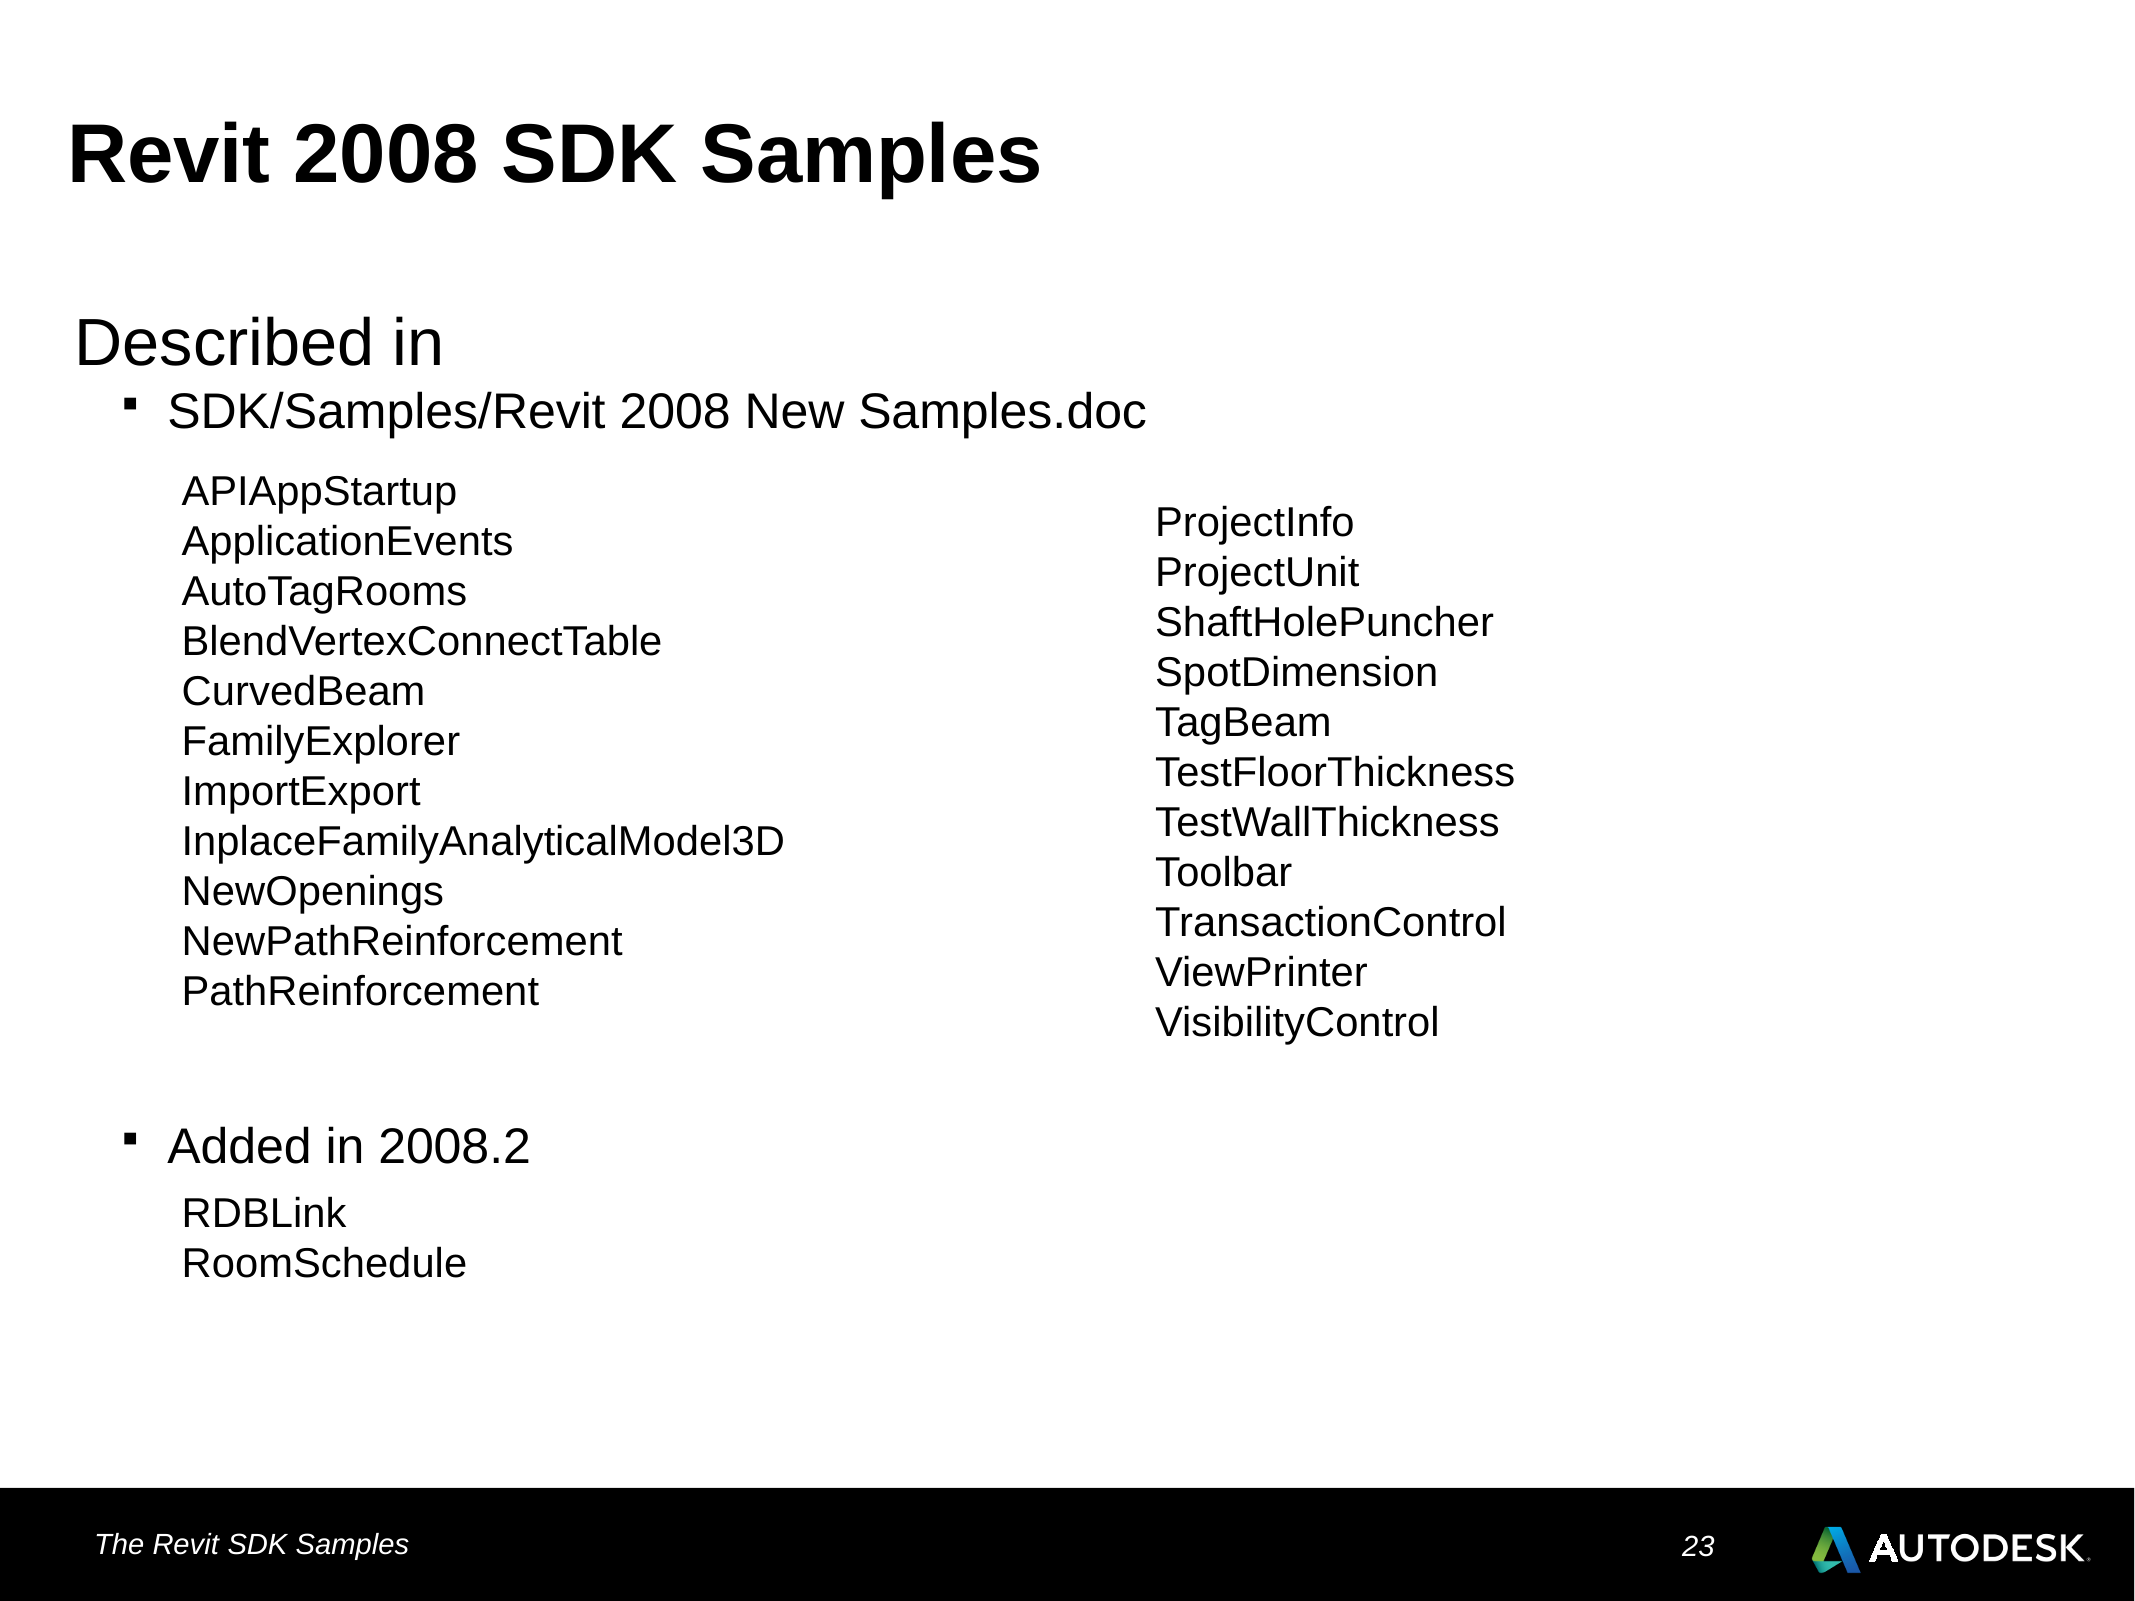

# Revit 2008 SDK Samples
Described in
SDK/Samples/Revit 2008 New Samples.doc
APIAppStartup
ApplicationEvents
AutoTagRooms
BlendVertexConnectTable
CurvedBeam
FamilyExplorer
ImportExport
InplaceFamilyAnalyticalModel3D
NewOpenings
NewPathReinforcement
PathReinforcement
Added in 2008.2
RDBLink
RoomSchedule
ProjectInfo
ProjectUnit
ShaftHolePuncher
SpotDimension
TagBeam
TestFloorThickness
TestWallThickness
Toolbar
TransactionControl
ViewPrinter
VisibilityControl
The Revit SDK Samples
23